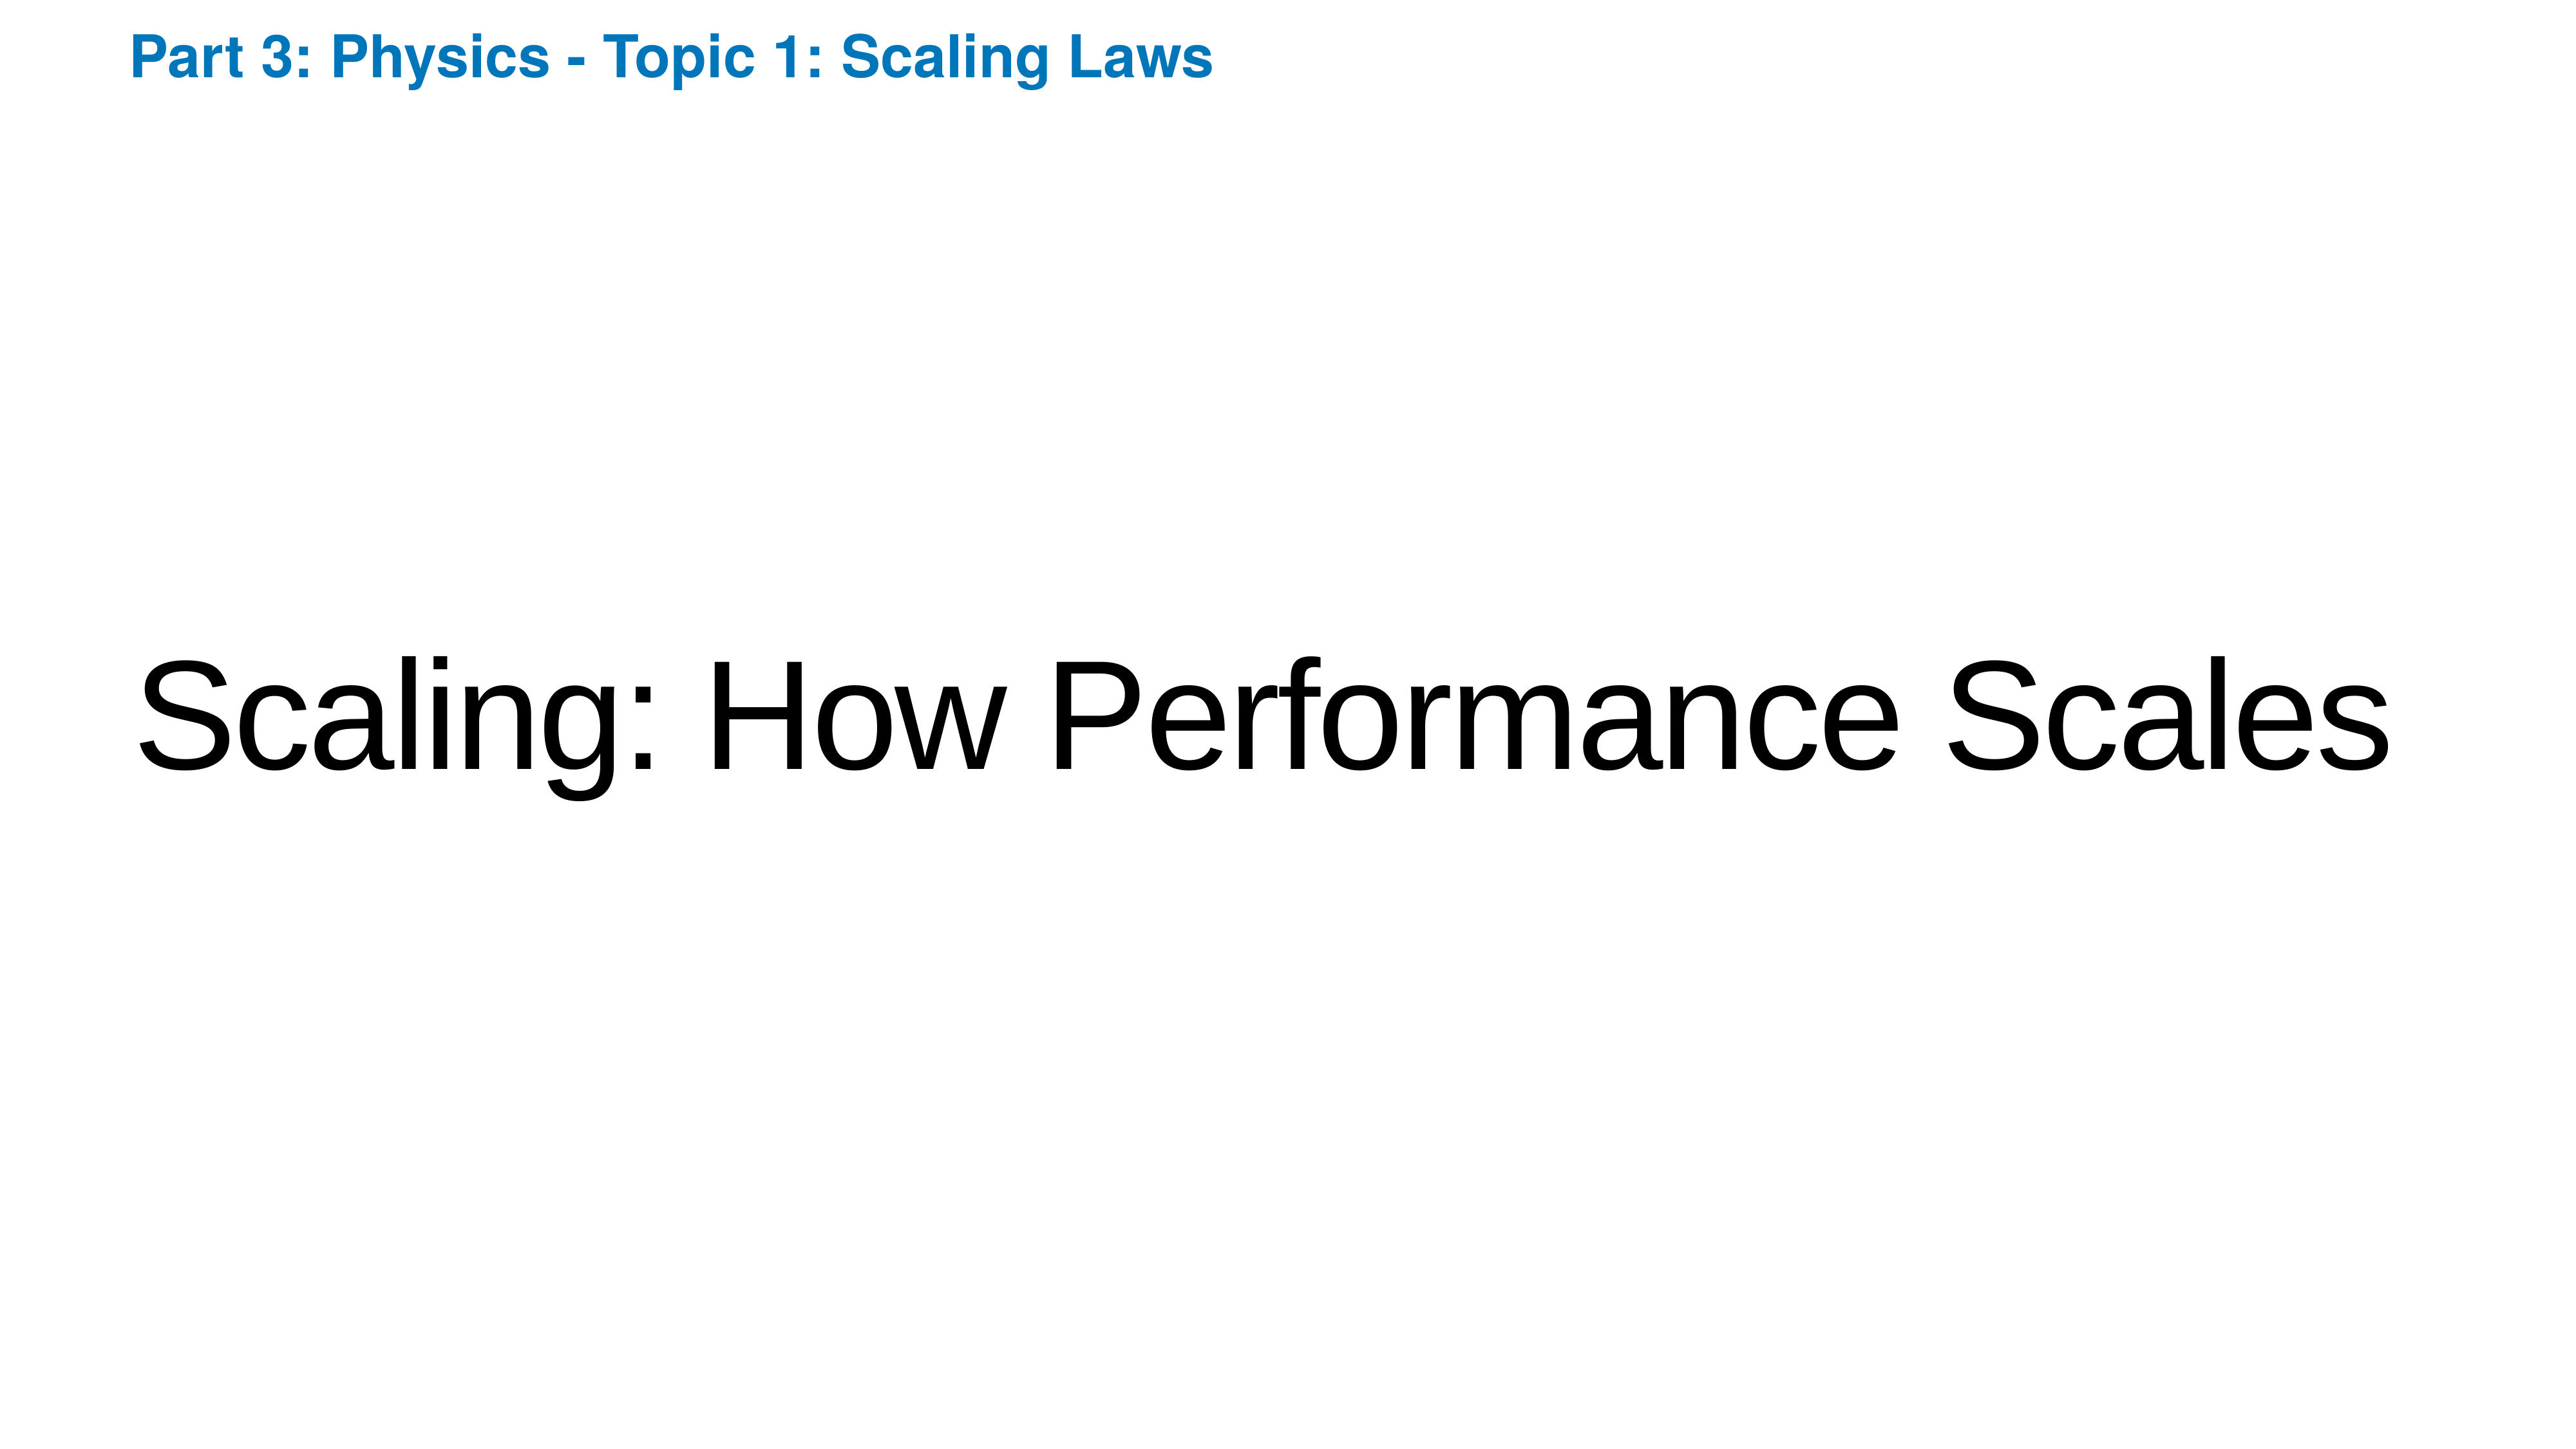

Part 3: Physics - Topic 1: Scaling Laws
# Scaling: How Performance Scales